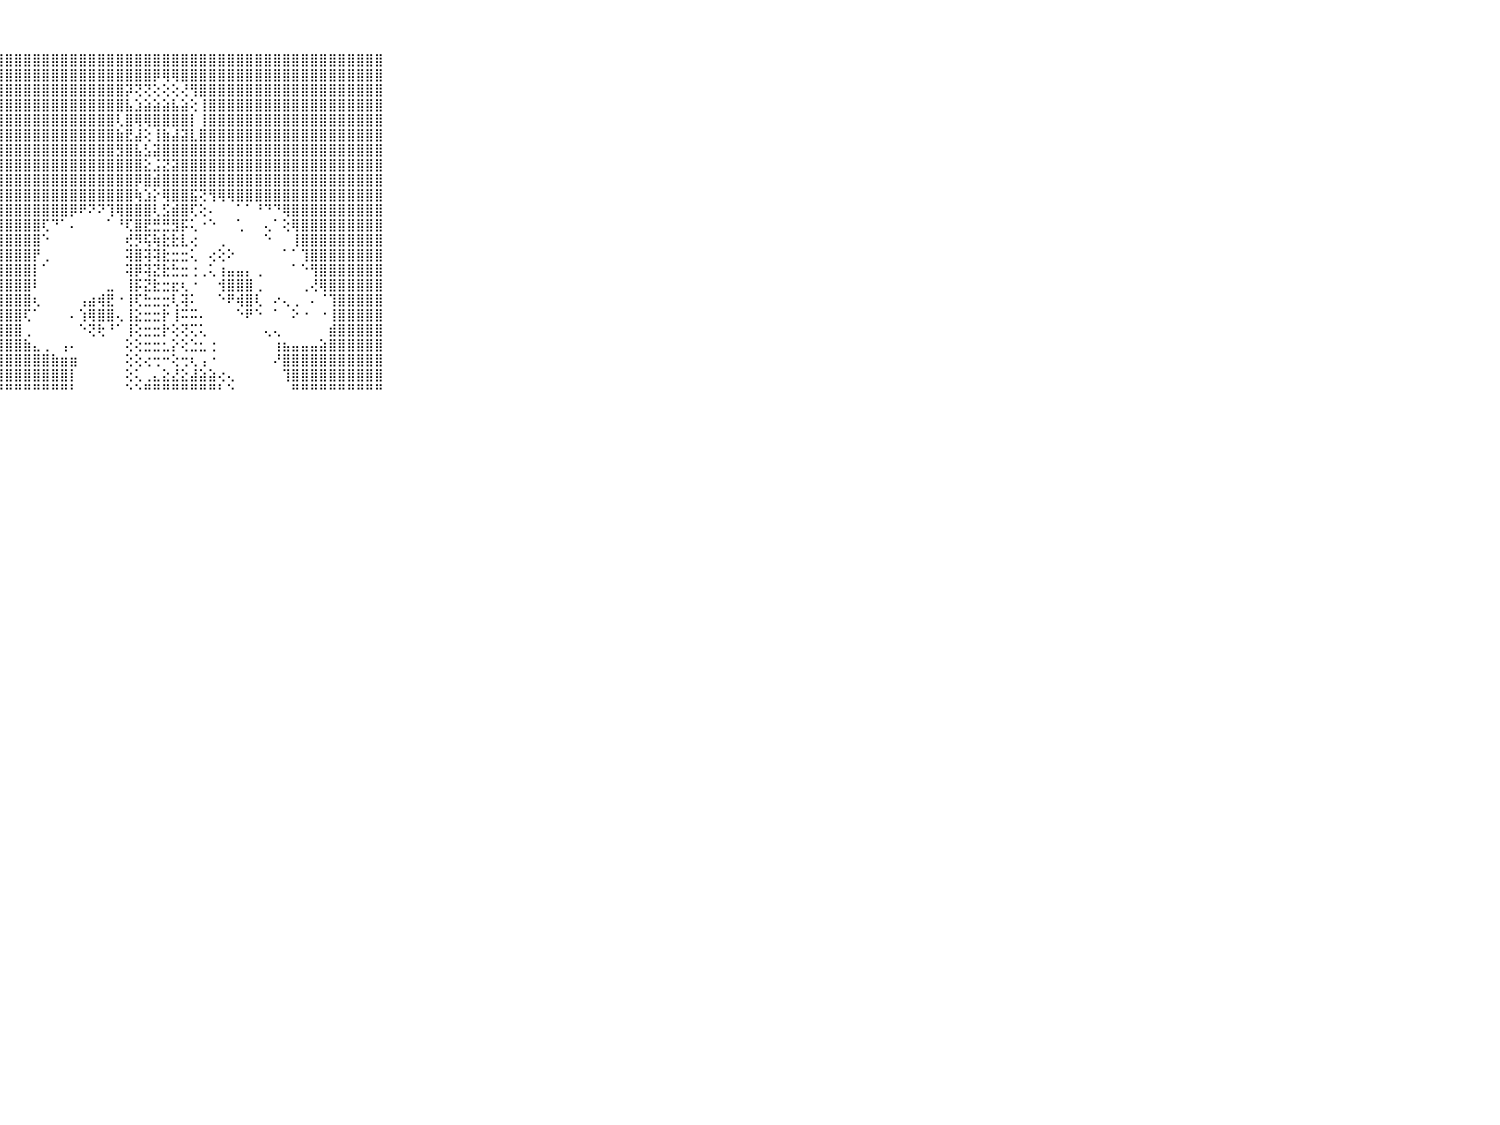

⠀⠀⠀⠀⠀⠀⠀⠀⠀⠀⠀⣿⣿⣿⣿⣿⣿⣿⣿⣿⣿⣿⣿⣿⣿⣿⣿⣿⣿⣿⣿⣿⣿⣿⣿⣿⣿⣿⣿⣿⣿⣿⣿⣿⣿⣿⣿⣿⣿⣿⣿⣿⣿⣿⣿⣿⣿⣿⣿⣿⣿⣿⣿⣿⣿⣿⣿⣿⣿⠀⠀⠀⠀⠀⠀⠀⠀⠀⠀⠀⠀
⠀⠀⠀⠀⠀⠀⠀⠀⠀⠀⠀⣿⣿⣿⣿⣿⣿⣿⣿⣿⣿⣿⣿⣿⣿⣿⣿⣿⣿⣿⣿⣿⣿⣿⣿⣿⣿⣿⣿⣿⣿⣿⣿⣿⡿⢿⢿⣿⣿⣿⣿⣿⣿⣿⣿⣿⣿⣿⣿⣿⣿⣿⣿⣿⣿⣿⣿⣿⣿⠀⠀⠀⠀⠀⠀⠀⠀⠀⠀⠀⠀
⠀⠀⠀⠀⠀⠀⠀⠀⠀⠀⠀⣿⣿⣿⣿⣿⣿⣿⣿⣿⣿⣿⣿⣿⣿⣿⣿⣿⣿⣿⣿⣿⣿⣿⣿⣿⣿⣿⣿⣿⣿⡽⢝⢝⢕⢕⢕⢜⢻⣿⣿⣿⣿⣿⣿⣿⣿⣿⣿⣿⣿⣿⣿⣿⣿⣿⣿⣿⣿⠀⠀⠀⠀⠀⠀⠀⠀⠀⠀⠀⠀
⠀⠀⠀⠀⠀⠀⠀⠀⠀⠀⠀⣿⣿⣿⣿⣿⣿⣿⣿⣿⣿⣿⣿⣿⣿⣿⣿⣿⣿⣿⣿⣿⣿⣿⣿⣿⣿⣿⣿⣿⣿⣧⣱⣵⣵⣵⣧⣵⢕⢸⣿⣿⣿⣿⣿⣿⣿⣿⣿⣿⣿⣿⣿⣿⣿⣿⣿⣿⣿⠀⠀⠀⠀⠀⠀⠀⠀⠀⠀⠀⠀
⠀⠀⠀⠀⠀⠀⠀⠀⠀⠀⠀⣿⣿⣿⣿⣿⣿⣿⣿⣿⣿⣿⣿⣿⣿⣿⣿⣿⣿⣿⣿⣿⣿⣿⣿⣿⣿⣿⣿⣿⢇⣿⢿⢿⣿⣿⣿⣿⡇⢸⣿⣿⣿⣿⣿⣿⣿⣿⣿⣿⣿⣿⣿⣿⣿⣿⣿⣿⣿⠀⠀⠀⠀⠀⠀⠀⠀⠀⠀⠀⠀
⠀⠀⠀⠀⠀⠀⠀⠀⠀⠀⠀⣿⣿⣿⣿⣿⣿⣿⣿⣿⣿⣿⣿⣿⣿⣿⣿⣿⣿⣿⣿⣿⣿⣿⣿⣿⣿⣿⣿⣿⣷⣟⣼⢕⢸⣷⣼⣽⣇⣿⣿⣿⣿⣿⣿⣿⣿⣿⣿⣿⣿⣿⣿⣿⣿⣿⣿⣿⣿⠀⠀⠀⠀⠀⠀⠀⠀⠀⠀⠀⠀
⠀⠀⠀⠀⠀⠀⠀⠀⠀⠀⠀⣿⣿⣿⣿⣿⣿⣿⣿⣿⣿⣿⣿⣿⣿⣿⣿⣿⣿⣿⣿⣿⣿⣿⣿⣿⣿⣿⣿⣿⣻⣿⣧⣣⣽⣿⣿⣿⣿⣿⣿⣿⣿⣿⣿⣿⣿⣿⣿⣿⣿⣿⣿⣿⣿⣿⣿⣿⣿⠀⠀⠀⠀⠀⠀⠀⠀⠀⠀⠀⠀
⠀⠀⠀⠀⠀⠀⠀⠀⠀⠀⠀⣿⣿⣿⣿⣿⣿⣿⣿⣿⣿⣿⣿⣿⣿⣿⣿⣿⣿⣿⣿⣿⣿⣿⣿⣿⣿⣿⣿⣿⣿⣿⣿⣕⣨⣝⣽⣿⣿⣿⣿⣿⣿⣿⣿⣿⣿⣿⣿⣿⣿⣿⣿⣿⣿⣿⣿⣿⣿⠀⠀⠀⠀⠀⠀⠀⠀⠀⠀⠀⠀
⠀⠀⠀⠀⠀⠀⠀⠀⠀⠀⠀⣿⣿⣿⣿⣿⣿⣿⣿⣿⣿⣿⣿⣿⣿⣿⣿⣿⣿⣿⣿⣿⣿⣿⣿⣿⣿⣿⣿⣿⣿⣿⡿⣿⣾⣿⣿⣿⣿⣿⣿⣿⣿⣿⣿⣿⣿⣿⣿⣿⣿⣿⣿⣿⣿⣿⣿⣿⣿⠀⠀⠀⠀⠀⠀⠀⠀⠀⠀⠀⠀
⠀⠀⠀⠀⠀⠀⠀⠀⠀⠀⠀⣿⣿⣿⣿⣿⣿⣿⣿⣿⣿⣿⣿⣿⣿⣿⣿⣿⣿⣿⣿⣿⣿⣿⣿⣿⣿⣿⣿⣿⣿⣿⢷⣱⡕⢿⣿⣿⣯⢝⢻⢿⢿⣿⣿⣿⣿⣿⣿⣿⣿⣿⣿⣿⣿⣿⣿⣿⣿⠀⠀⠀⠀⠀⠀⠀⠀⠀⠀⠀⠀
⠀⠀⠀⠀⠀⠀⠀⠀⠀⠀⠀⣿⣿⣿⣿⣿⣿⣿⣿⣿⣿⣿⣿⣿⣿⣿⣿⣿⣿⣿⣿⣿⣿⣿⣿⡿⠟⠝⠝⢹⢿⣿⣿⣿⢇⣫⣾⣿⢏⢕⠄⠀⠀⠁⠁⠘⠙⠙⢿⣿⣿⣿⣿⣿⣿⣿⣿⣿⣿⠀⠀⠀⠀⠀⠀⠀⠀⠀⠀⠀⠀
⠀⠀⠀⠀⠀⠀⠀⠀⠀⠀⠀⣿⣿⣿⣿⣿⣿⣿⣿⣿⣿⣿⣿⣿⣿⣿⣿⣿⣿⣿⣿⣿⢏⠙⠁⠄⠀⠀⠀⠁⠘⢏⣿⣟⣛⣛⣻⡯⢅⠐⠑⠀⠀⢁⠀⠀⢄⠁⢕⢿⣿⣿⣿⣿⣿⣿⣿⣿⣿⠀⠀⠀⠀⠀⠀⠀⠀⠀⠀⠀⠀
⠀⠀⠀⠀⠀⠀⠀⠀⠀⠀⠀⣿⣿⣿⣿⣿⣿⣿⣿⣿⣿⣿⣿⣿⣿⣿⣿⣿⣿⣿⣿⣿⠑⠀⠀⠀⠀⠀⠀⠀⠀⢞⡻⢯⢷⣗⣗⣇⢔⠀⠀⢀⠀⠀⠀⠀⠑⠀⠀⢸⣿⣿⣿⣿⣿⣿⣿⣿⣿⠀⠀⠀⠀⠀⠀⠀⠀⠀⠀⠀⠀
⠀⠀⠀⠀⠀⠀⠀⠀⠀⠀⠀⣿⣿⣿⣿⣿⣿⣿⣿⣿⣿⣿⣿⣿⣿⣿⣿⣿⣿⣿⣿⡟⢀⠀⠀⠀⠀⠀⠀⠀⠀⢽⣿⢽⢽⣗⣒⣒⢅⠀⢔⢕⠕⠀⠀⠀⠀⠀⠁⠁⢹⣿⣿⣿⣿⣿⣿⣿⣿⠀⠀⠀⠀⠀⠀⠀⠀⠀⠀⠀⠀
⠀⠀⠀⠀⠀⠀⠀⠀⠀⠀⠀⣿⣿⣿⣿⣿⣿⣿⣿⣿⣿⣿⣿⣿⣿⣿⣿⣿⣿⣿⣿⡇⠁⠀⠀⠀⠀⠀⠀⠀⠀⢽⡿⢽⣝⣗⣓⣒⢐⢀⢅⢰⣤⣤⡄⢀⠀⠀⠀⠁⠑⢻⣿⣿⣿⣿⣿⣿⣿⠀⠀⠀⠀⠀⠀⠀⠀⠀⠀⠀⠀
⠀⠀⠀⠀⠀⠀⠀⠀⠀⠀⠀⣿⣿⣿⣿⣿⣿⣿⣿⣿⣿⣿⣿⣿⣿⣿⣿⣿⣿⣿⣿⠇⠀⠀⠀⠀⠀⠀⠀⣀⠀⢸⡯⣝⣗⣒⣖⢆⠐⠀⠀⢺⣿⣿⣿⢀⠀⠀⠀⠀⢀⢜⢿⣿⣿⣿⣿⣿⣿⠀⠀⠀⠀⠀⠀⠀⠀⠀⠀⠀⠀
⠀⠀⠀⠀⠀⠀⠀⠀⠀⠀⠀⣿⣿⣿⣿⣿⣿⣿⣿⣿⣿⣿⣿⣿⣿⣿⣿⣿⣿⣿⣿⢆⠀⠀⠀⠀⢠⣴⢾⣟⠐⢸⢏⣓⣒⣒⢇⢽⠅⠀⠀⠑⠟⢾⣿⢇⠀⠔⢄⢀⠀⠄⠈⢹⣿⣿⣿⣿⣿⠀⠀⠀⠀⠀⠀⠀⠀⠀⠀⠀⠀
⠀⠀⠀⠀⠀⠀⠀⠀⠀⠀⠀⣿⣿⣿⣿⣿⣿⣿⣿⣿⣿⣿⣿⣿⣿⣿⣿⣿⣿⣿⢏⠁⠀⠀⠀⠄⢱⢿⣿⣿⢄⢸⣕⣒⣒⡗⢸⠭⠭⠄⠀⠀⠀⠑⠟⠑⠀⠁⠀⠕⠐⠀⠐⢸⣿⣿⣿⣿⣿⠀⠀⠀⠀⠀⠀⠀⠀⠀⠀⠀⠀
⠀⠀⠀⠀⠀⠀⠀⠀⠀⠀⠀⣿⣿⣿⣿⣿⣿⣿⣿⣿⣿⣿⣿⣿⣿⣿⣿⣿⣿⣿⢀⠀⠀⠀⠀⠀⠑⢝⢗⠘⠁⢸⢕⣒⣒⡗⢕⢝⢍⢅⠀⠀⠀⠀⠀⠀⢄⢄⠀⠀⠀⠀⠀⣾⣿⣿⣿⣿⣿⠀⠀⠀⠀⠀⠀⠀⠀⠀⠀⠀⠀
⠀⠀⠀⠀⠀⠀⠀⠀⠀⠀⠀⣿⣿⣿⣿⣿⣿⣿⣿⣿⣿⣿⣿⣿⣿⣿⣿⣿⣿⣿⣷⣄⢀⠀⢠⠄⠀⠀⠀⠀⠀⢕⢕⣒⣒⣂⡕⢕⣑⣂⢐⠀⠀⠀⠀⠀⠀⢰⣦⣤⣤⣤⣵⣿⣿⣿⣿⣿⣿⠀⠀⠀⠀⠀⠀⠀⠀⠀⠀⠀⠀
⠀⠀⠀⠀⠀⠀⠀⠀⠀⠀⠀⣿⣿⣿⣿⣿⣿⣿⣿⣿⣿⣿⣿⣿⣿⣿⣿⣿⣿⣿⣿⣿⣿⣷⣶⣶⠀⠀⠀⠀⠀⢕⢕⢔⢒⠒⢕⢒⢆⢠⠐⠀⠀⠀⠀⠀⠀⠜⣿⣿⣿⣿⣿⣿⣿⣿⣿⣿⣿⠀⠀⠀⠀⠀⠀⠀⠀⠀⠀⠀⠀
⠀⠀⠀⠀⠀⠀⠀⠀⠀⠀⠀⣿⣿⣿⣿⣿⣿⣿⣿⣿⣿⣿⣿⣿⣿⣿⣿⣿⣿⣿⣿⣿⣿⣿⣿⡇⠀⠀⠀⠀⠀⢕⢅⢀⣄⣕⣜⣕⣼⣵⣵⢔⢄⠀⠀⠀⠀⠀⢹⣿⣿⣿⣿⣿⣿⣿⣿⣿⣿⠀⠀⠀⠀⠀⠀⠀⠀⠀⠀⠀⠀
⠀⠀⠀⠀⠀⠀⠀⠀⠀⠀⠀⠛⠛⠛⠛⠛⠛⠛⠛⠛⠛⠛⠛⠛⠛⠛⠛⠛⠛⠛⠛⠛⠛⠛⠛⠃⠀⠀⠀⠀⠀⠑⠑⠛⠛⠛⠛⠛⠛⠛⠛⠃⠑⠀⠀⠀⠀⠀⠀⠛⠛⠛⠛⠛⠛⠛⠛⠛⠛⠀⠀⠀⠀⠀⠀⠀⠀⠀⠀⠀⠀